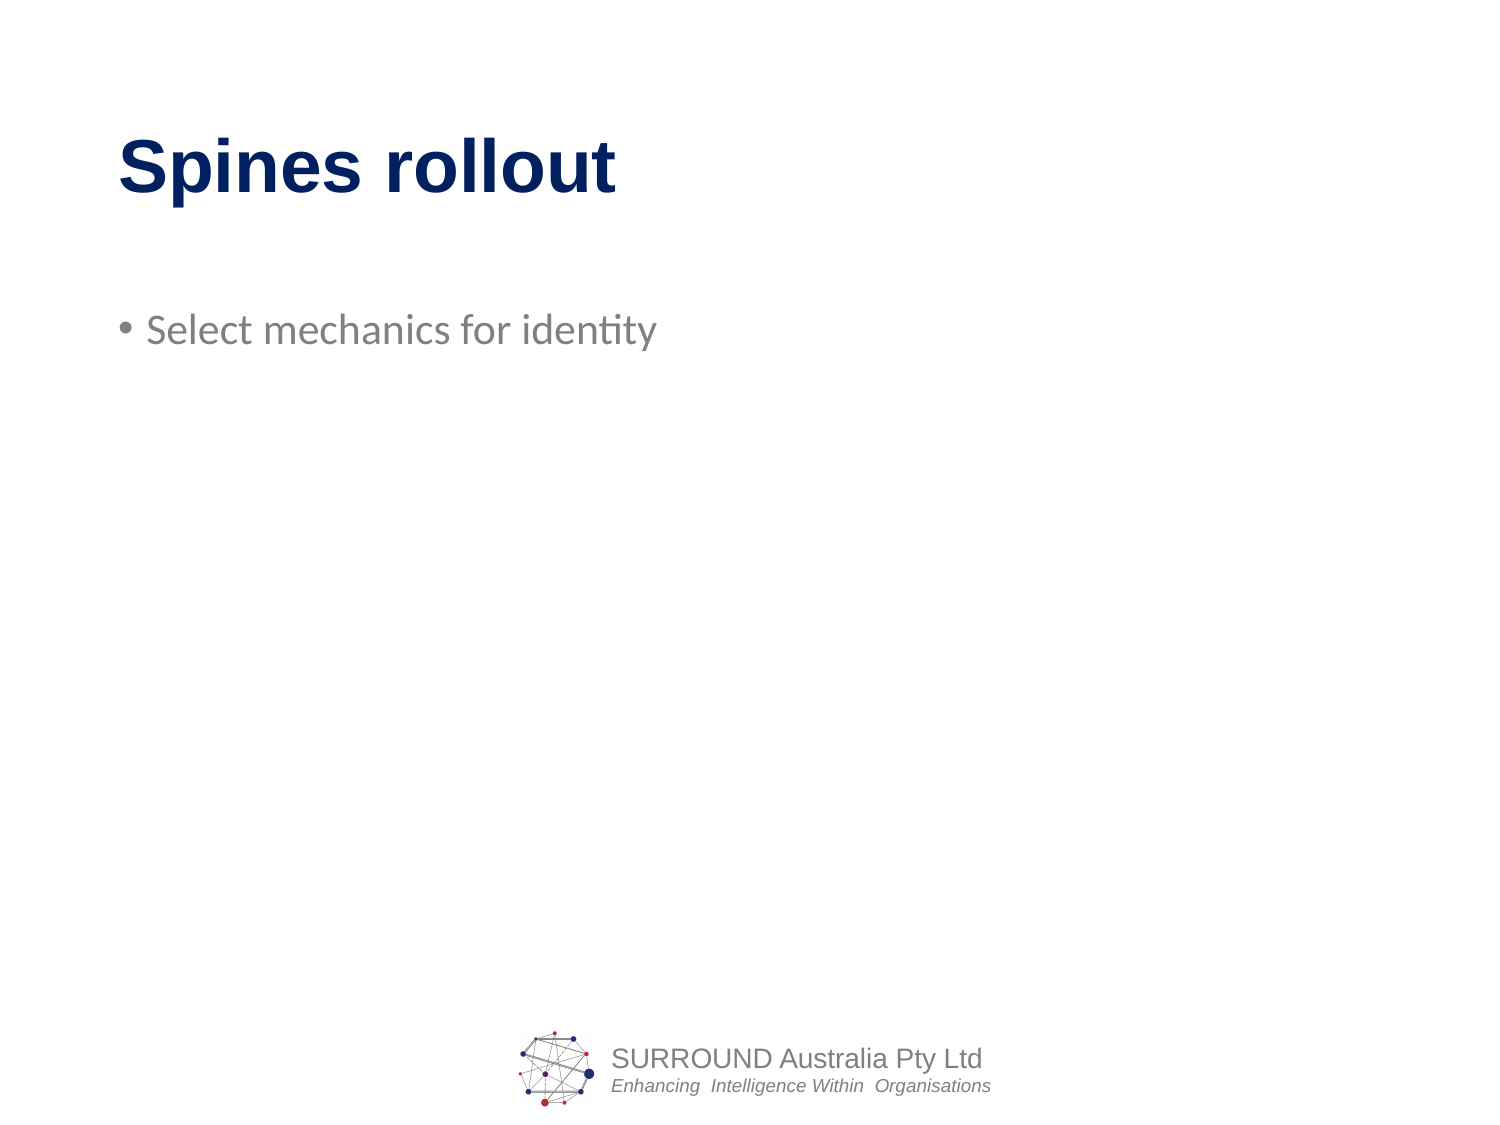

# Spines rollout
Select mechanics for identity